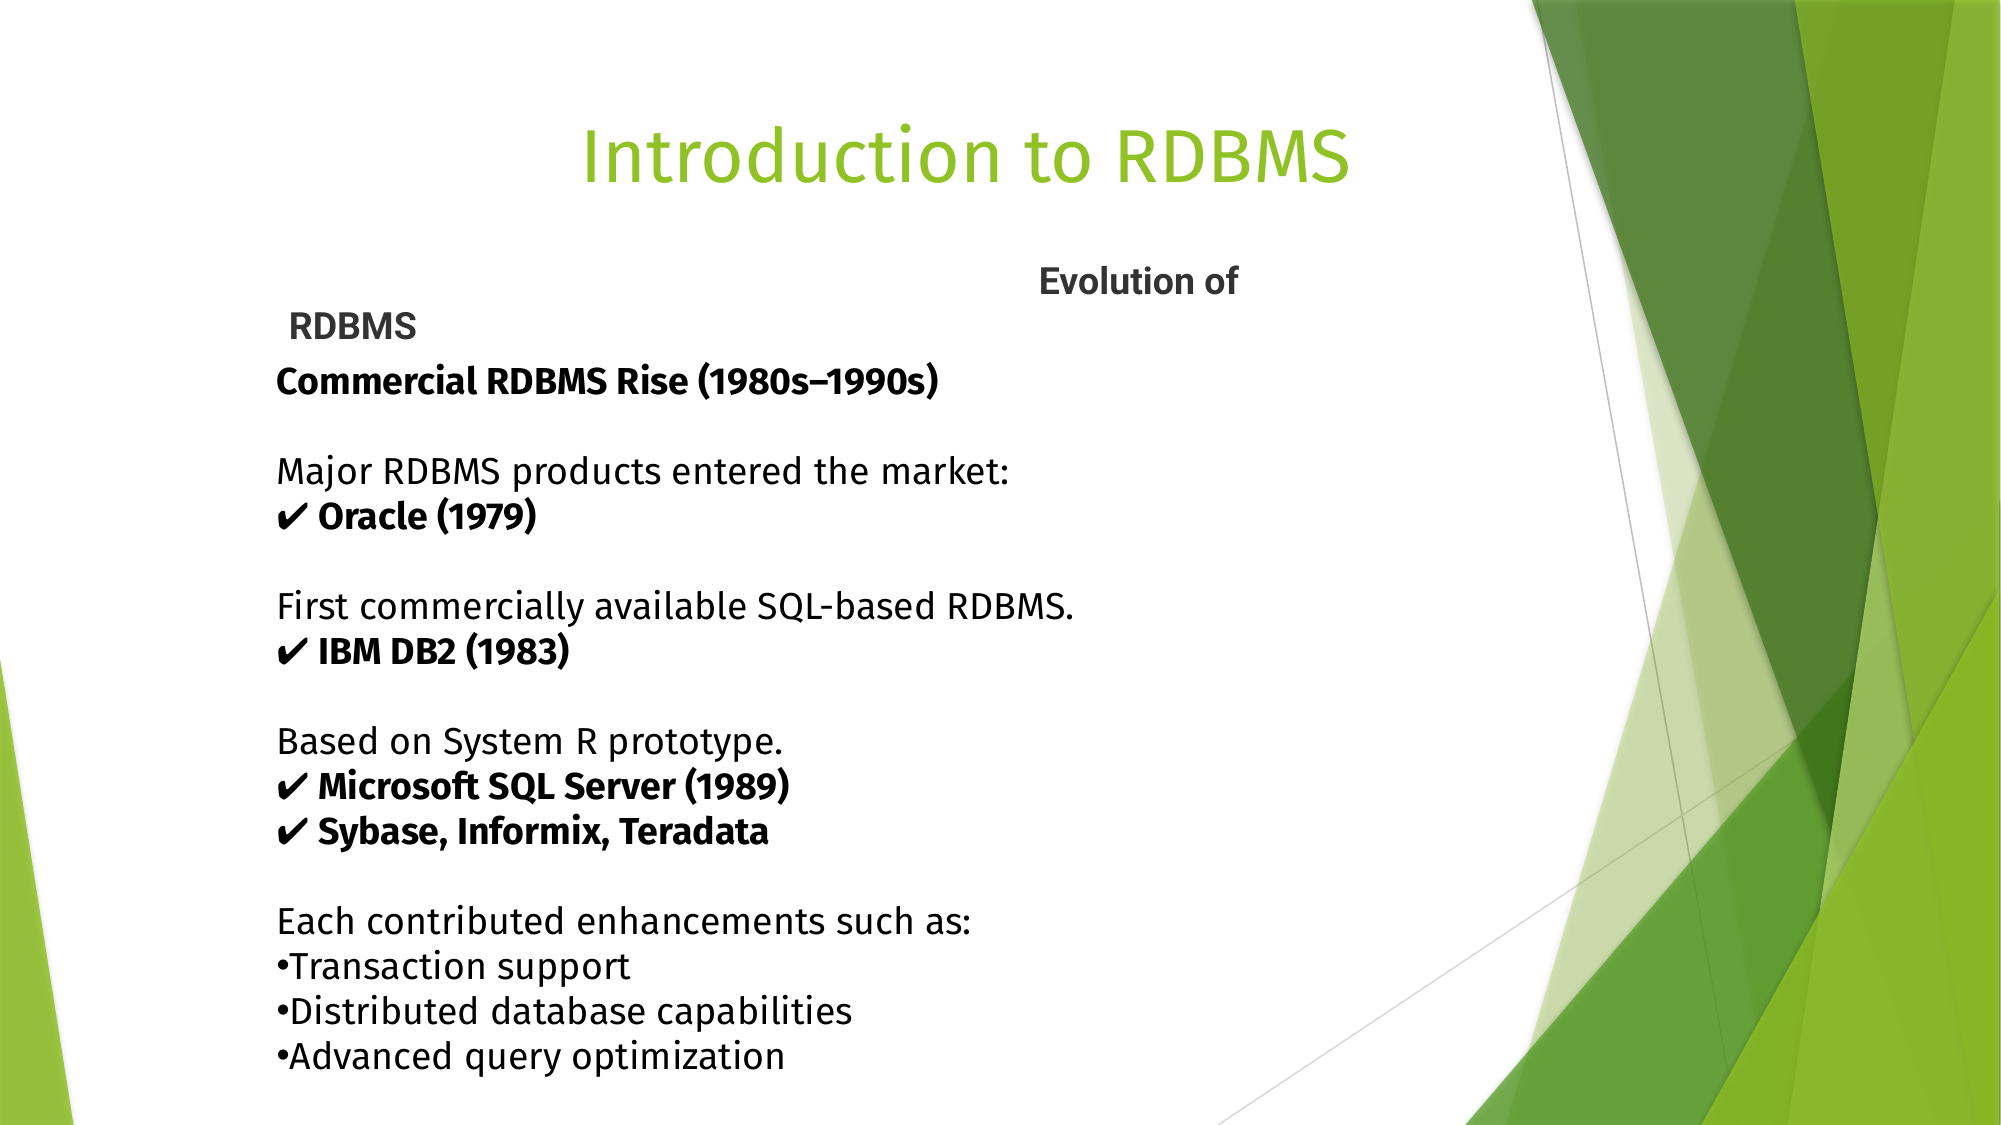

# Introduction to RDBMS
					Evolution of RDBMS
Commercial RDBMS Rise (1980s–1990s)

Major RDBMS products entered the market:
✔ Oracle (1979)

First commercially available SQL-based RDBMS.
✔ IBM DB2 (1983)

Based on System R prototype.
✔ Microsoft SQL Server (1989)
✔ Sybase, Informix, Teradata

Each contributed enhancements such as:
Transaction support
Distributed database capabilities
Advanced query optimization